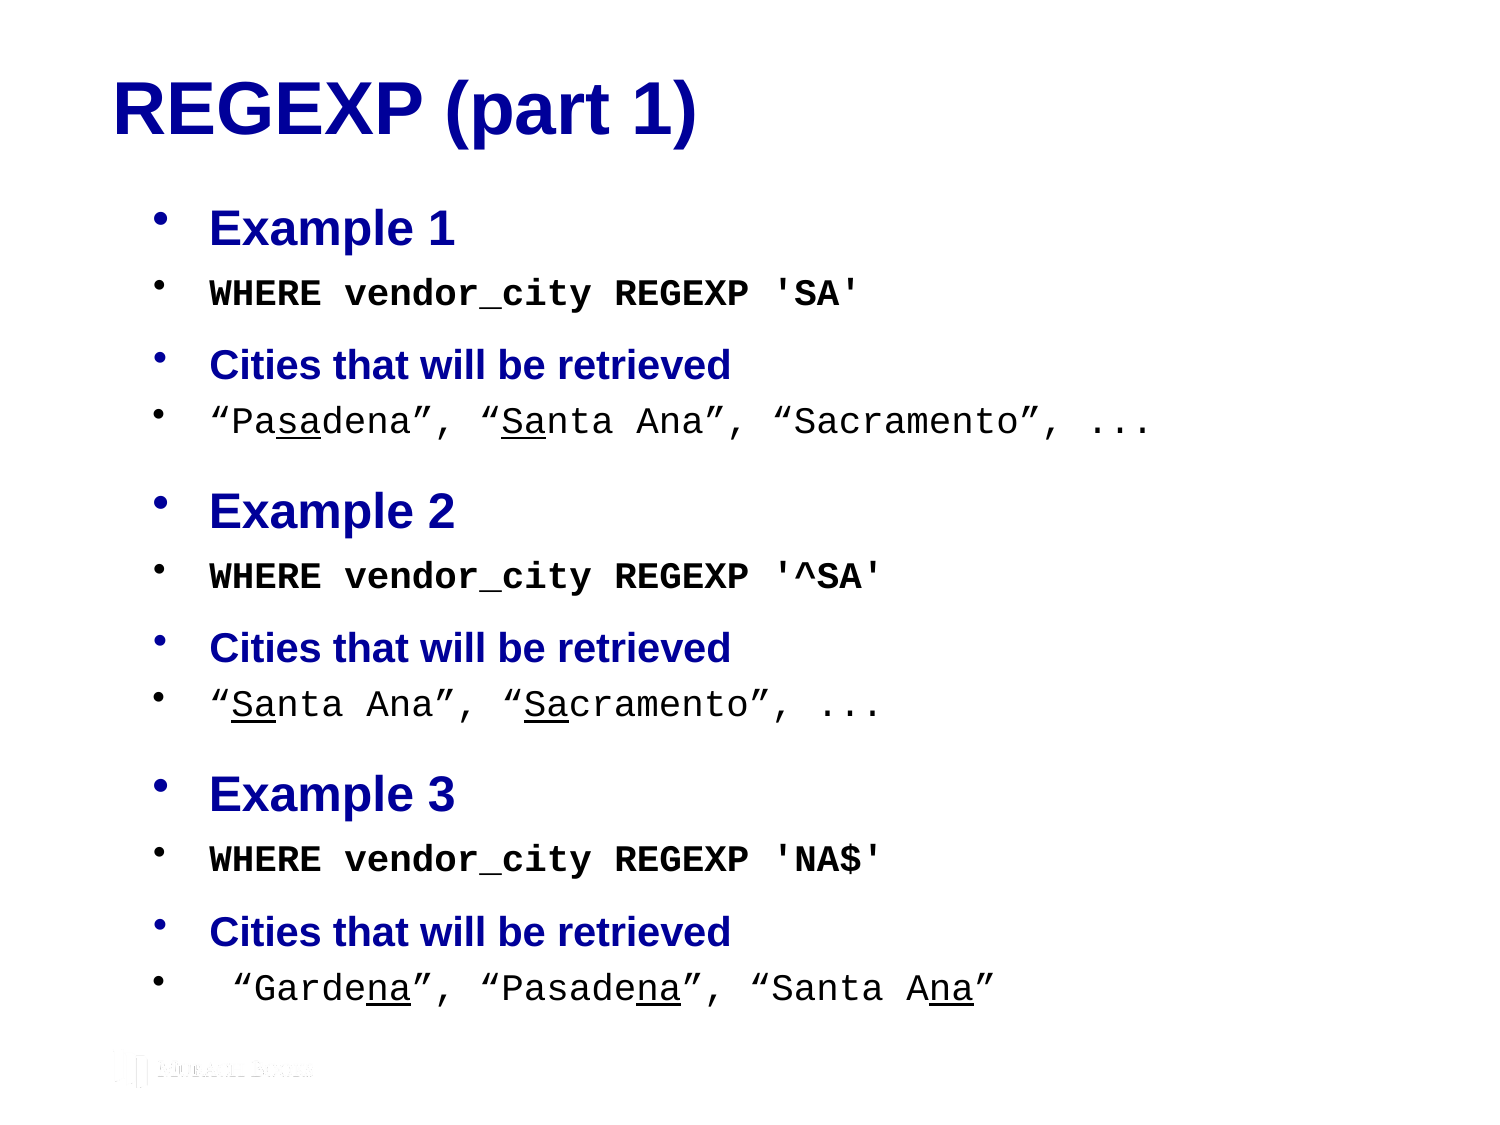

# REGEXP (part 1)
Example 1
WHERE vendor_city REGEXP 'SA'
Cities that will be retrieved
“Pasadena”, “Santa Ana”, “Sacramento”, ...
Example 2
WHERE vendor_city REGEXP '^SA'
Cities that will be retrieved
“Santa Ana”, “Sacramento”, ...
Example 3
WHERE vendor_city REGEXP 'NA$'
Cities that will be retrieved
 “Gardena”, “Pasadena”, “Santa Ana”

© 2019, Mike Murach & Associates, Inc.
Murach’s MySQL 3rd Edition

C3, Slide 126